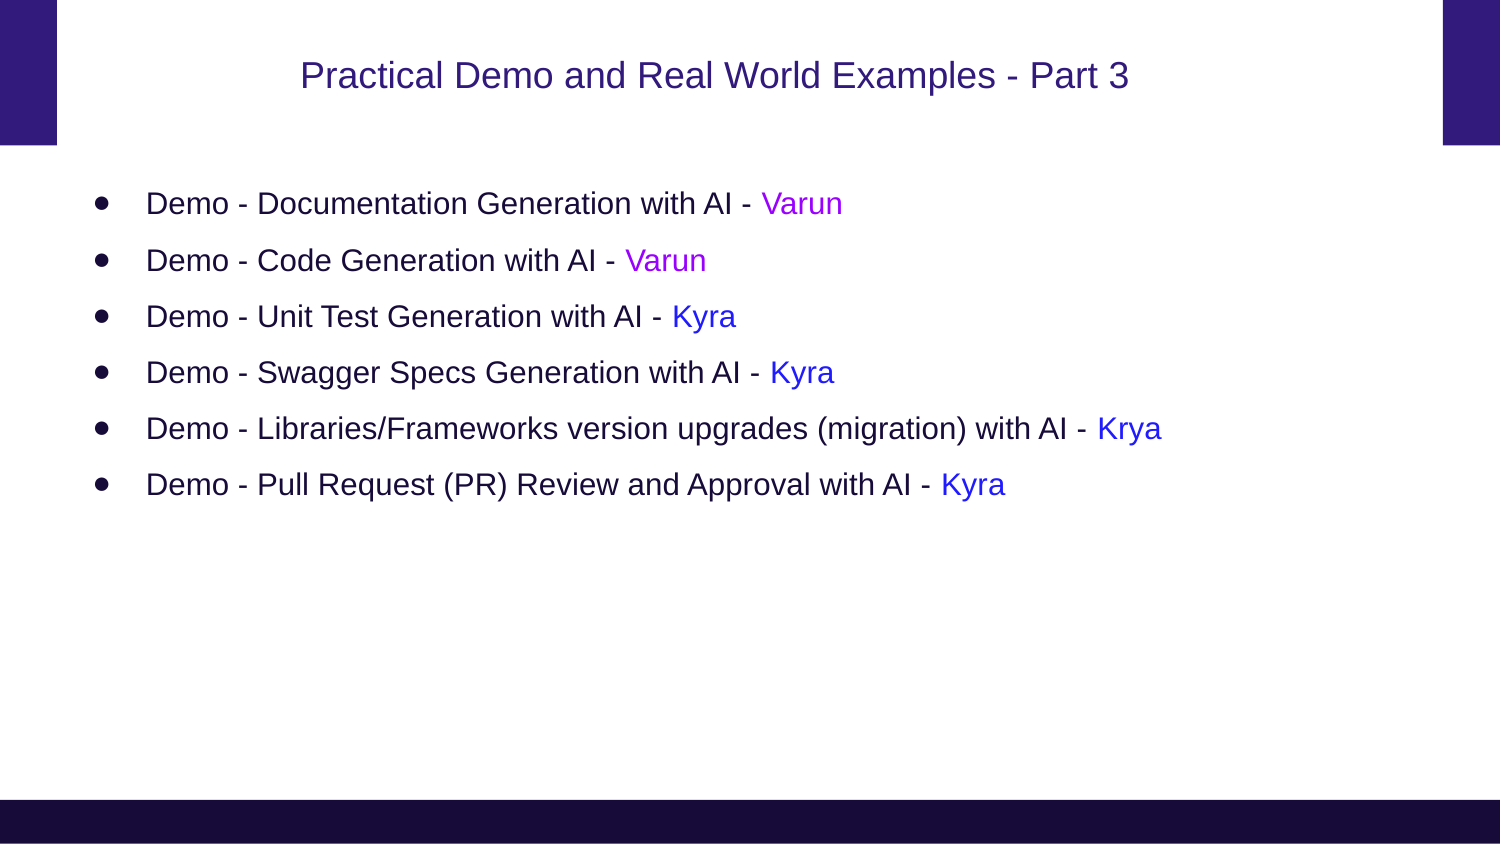

# Practical Demo and Real World Examples - Part 3
Demo - Documentation Generation with AI - Varun
Demo - Code Generation with AI - Varun
Demo - Unit Test Generation with AI - Kyra
Demo - Swagger Specs Generation with AI - Kyra
Demo - Libraries/Frameworks version upgrades (migration) with AI - Krya
Demo - Pull Request (PR) Review and Approval with AI - Kyra